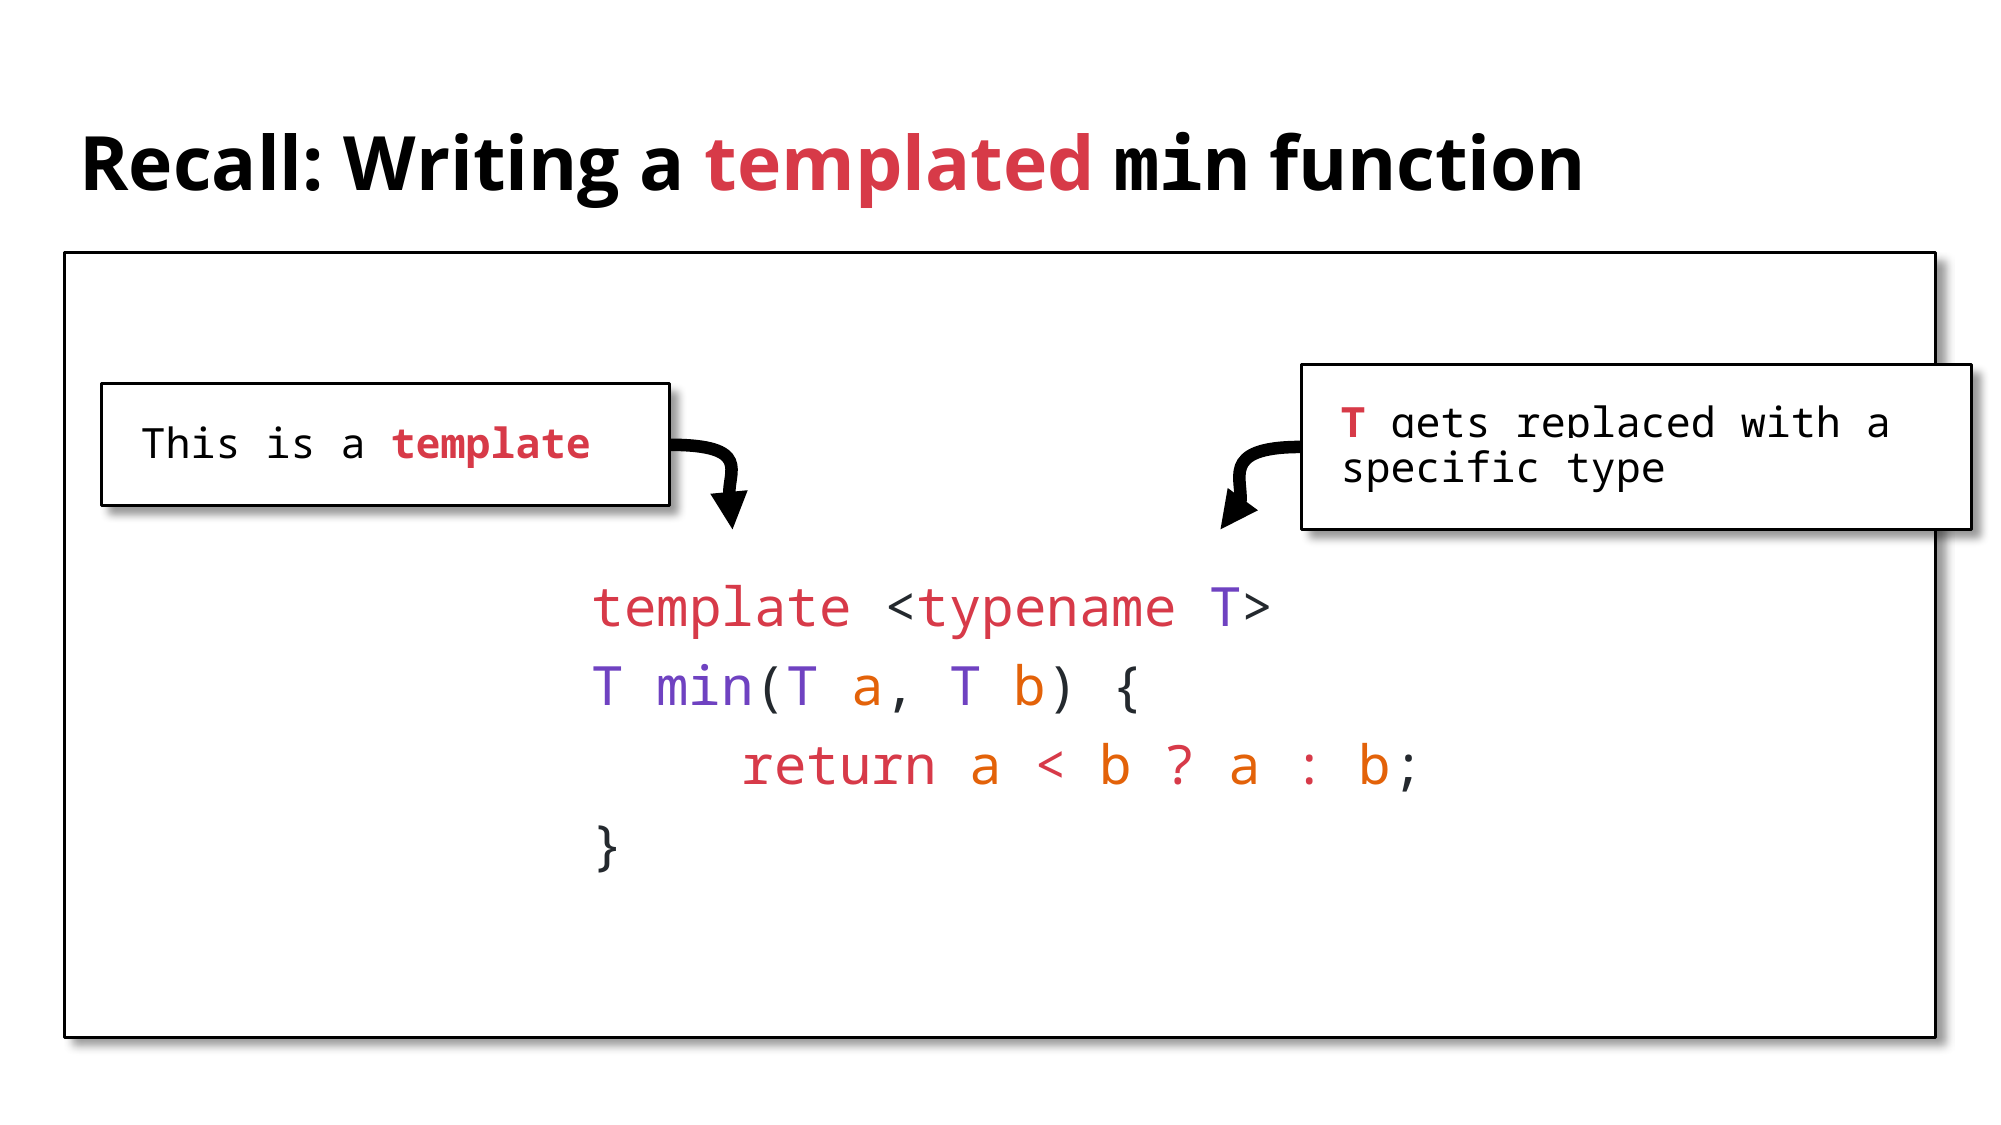

# Recall: Writing a templated min function

template <typename T>
T min(T a, T b) {
	return a < b ? a : b;
}

T gets replaced with a specific type
This is a template